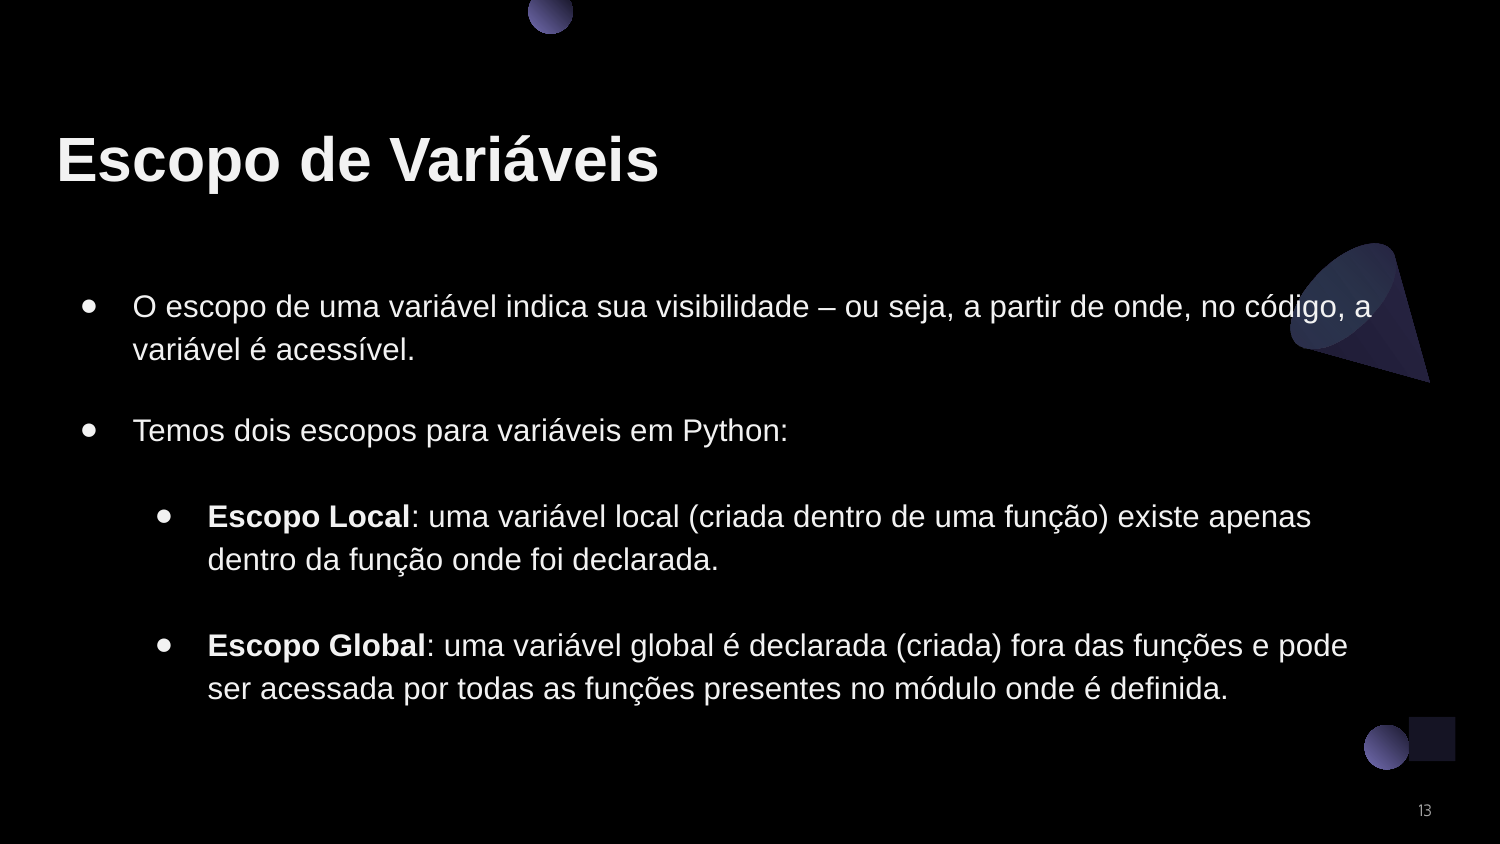

# Escopo de Variáveis

O escopo de uma variável indica sua visibilidade – ou seja, a partir de onde, no código, a variável é acessível.
Temos dois escopos para variáveis em Python:
Escopo Local: uma variável local (criada dentro de uma função) existe apenas dentro da função onde foi declarada.
Escopo Global: uma variável global é declarada (criada) fora das funções e pode ser acessada por todas as funções presentes no módulo onde é definida.
13